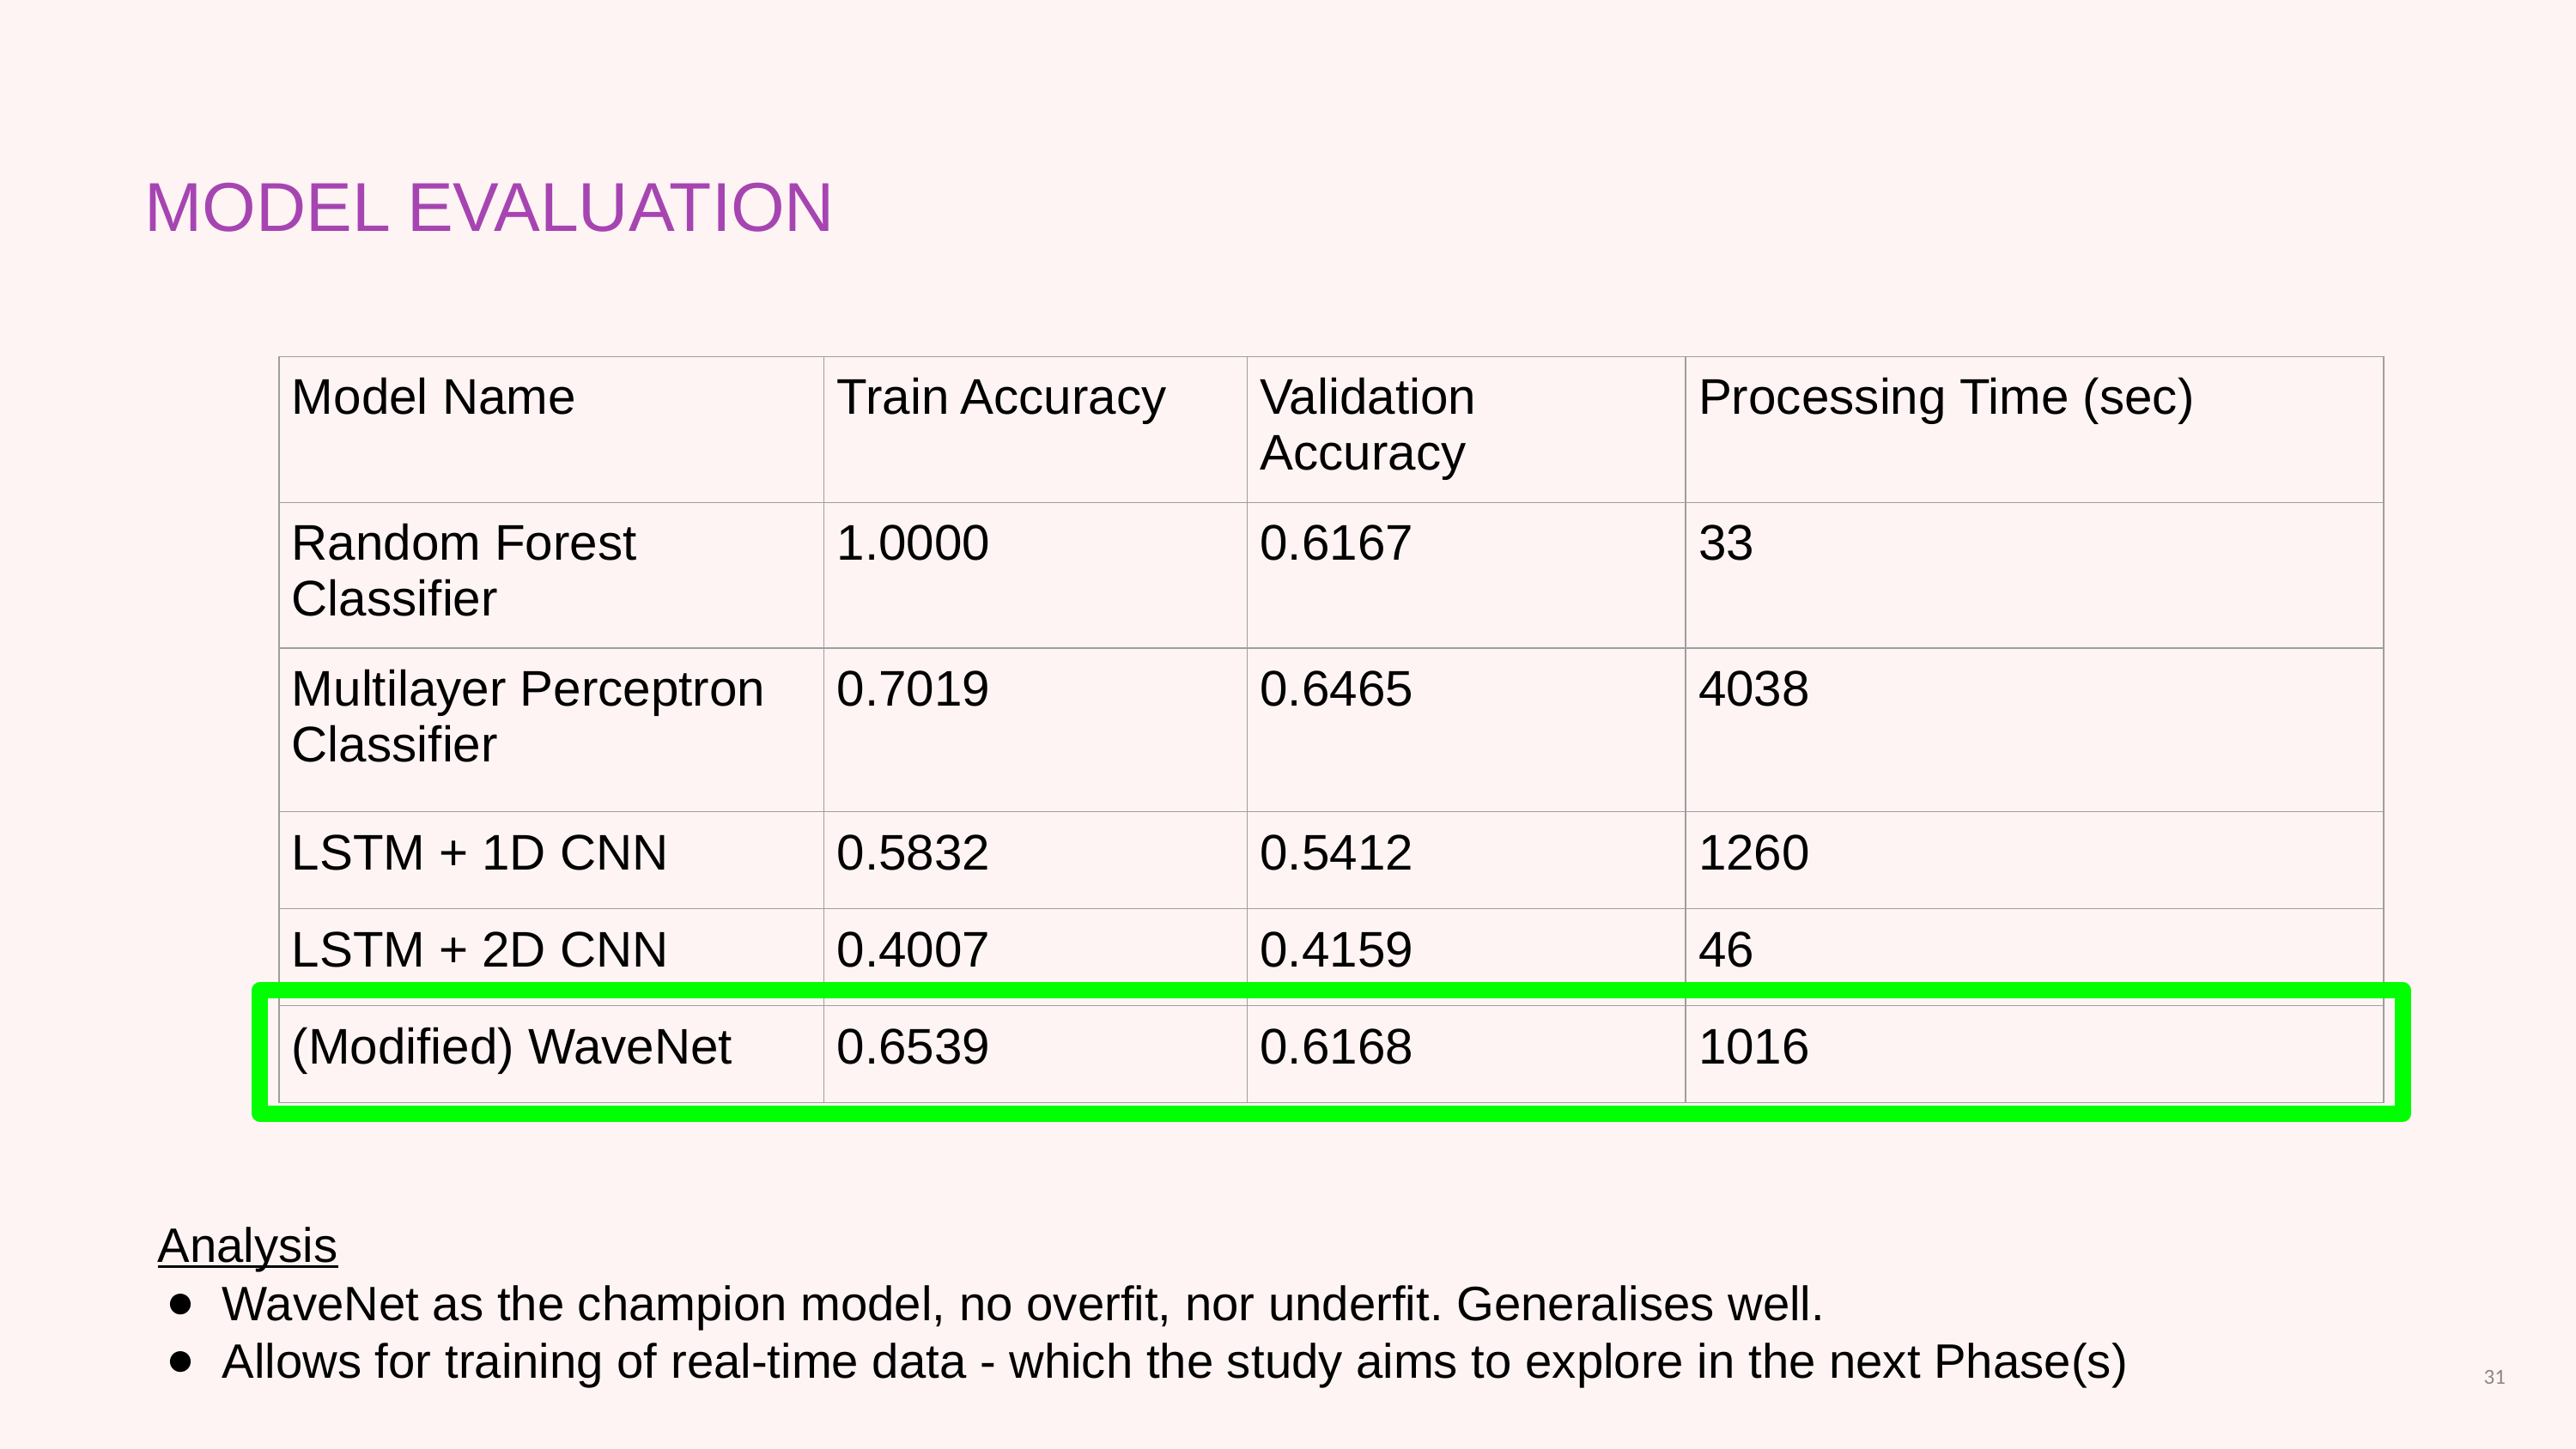

MODEL EVALUATION
| Model Name | Train Accuracy | Validation Accuracy | Processing Time (sec) |
| --- | --- | --- | --- |
| Random Forest Classifier | 1.0000 | 0.6167 | 33 |
| Multilayer Perceptron Classifier | 0.7019 | 0.6465 | 4038 |
| LSTM + 1D CNN | 0.5832 | 0.5412 | 1260 |
| LSTM + 2D CNN | 0.4007 | 0.4159 | 46 |
| (Modified) WaveNet | 0.6539 | 0.6168 | 1016 |

Analysis
WaveNet as the champion model, no overfit, nor underfit. Generalises well.
Allows for training of real-time data - which the study aims to explore in the next Phase(s)
31